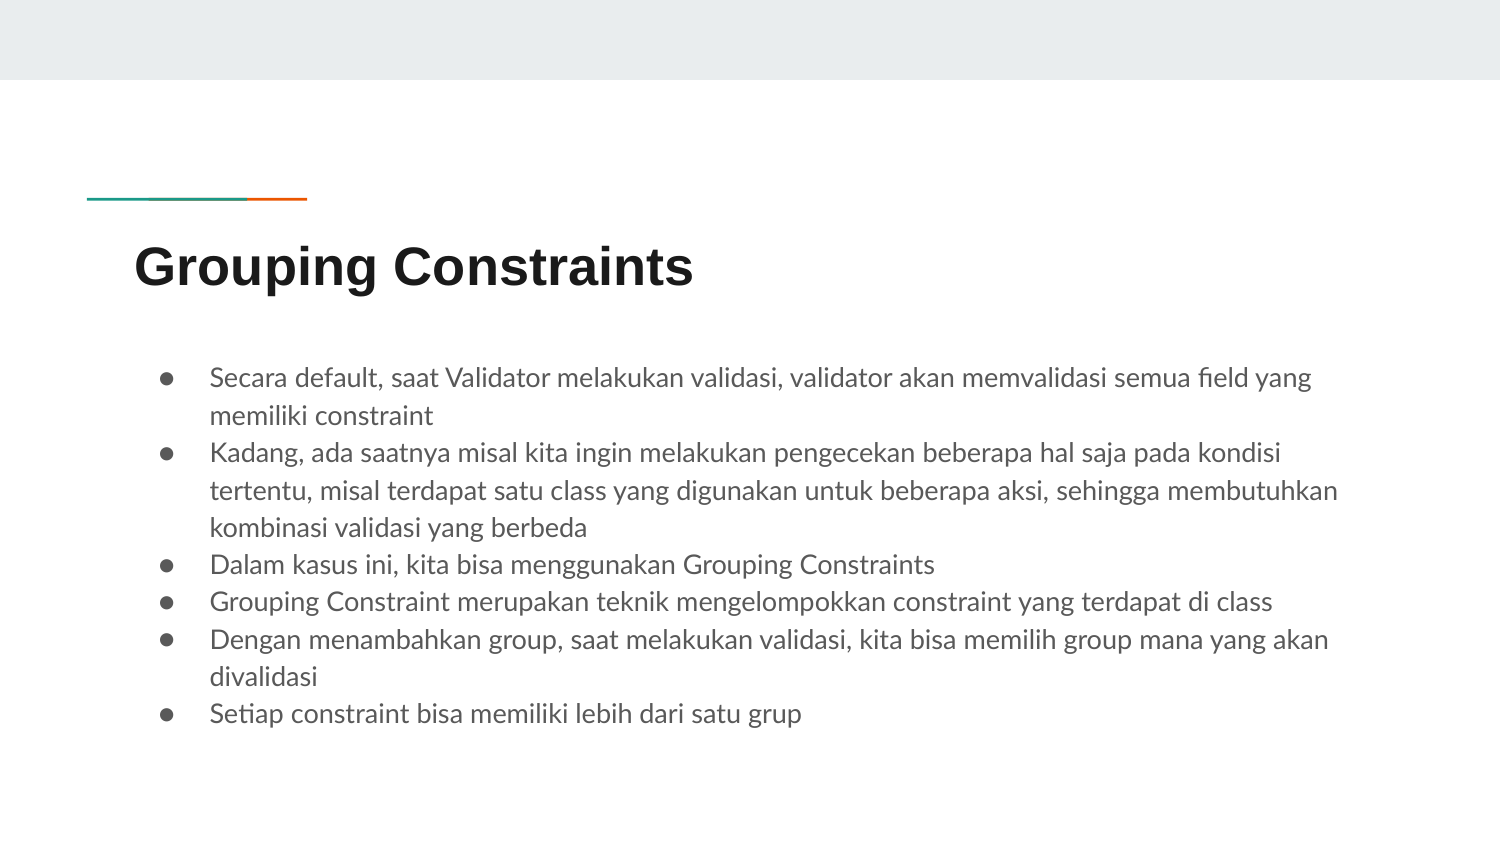

# Grouping Constraints
Secara default, saat Validator melakukan validasi, validator akan memvalidasi semua field yang memiliki constraint
Kadang, ada saatnya misal kita ingin melakukan pengecekan beberapa hal saja pada kondisi tertentu, misal terdapat satu class yang digunakan untuk beberapa aksi, sehingga membutuhkan kombinasi validasi yang berbeda
Dalam kasus ini, kita bisa menggunakan Grouping Constraints
Grouping Constraint merupakan teknik mengelompokkan constraint yang terdapat di class
Dengan menambahkan group, saat melakukan validasi, kita bisa memilih group mana yang akan divalidasi
Setiap constraint bisa memiliki lebih dari satu grup